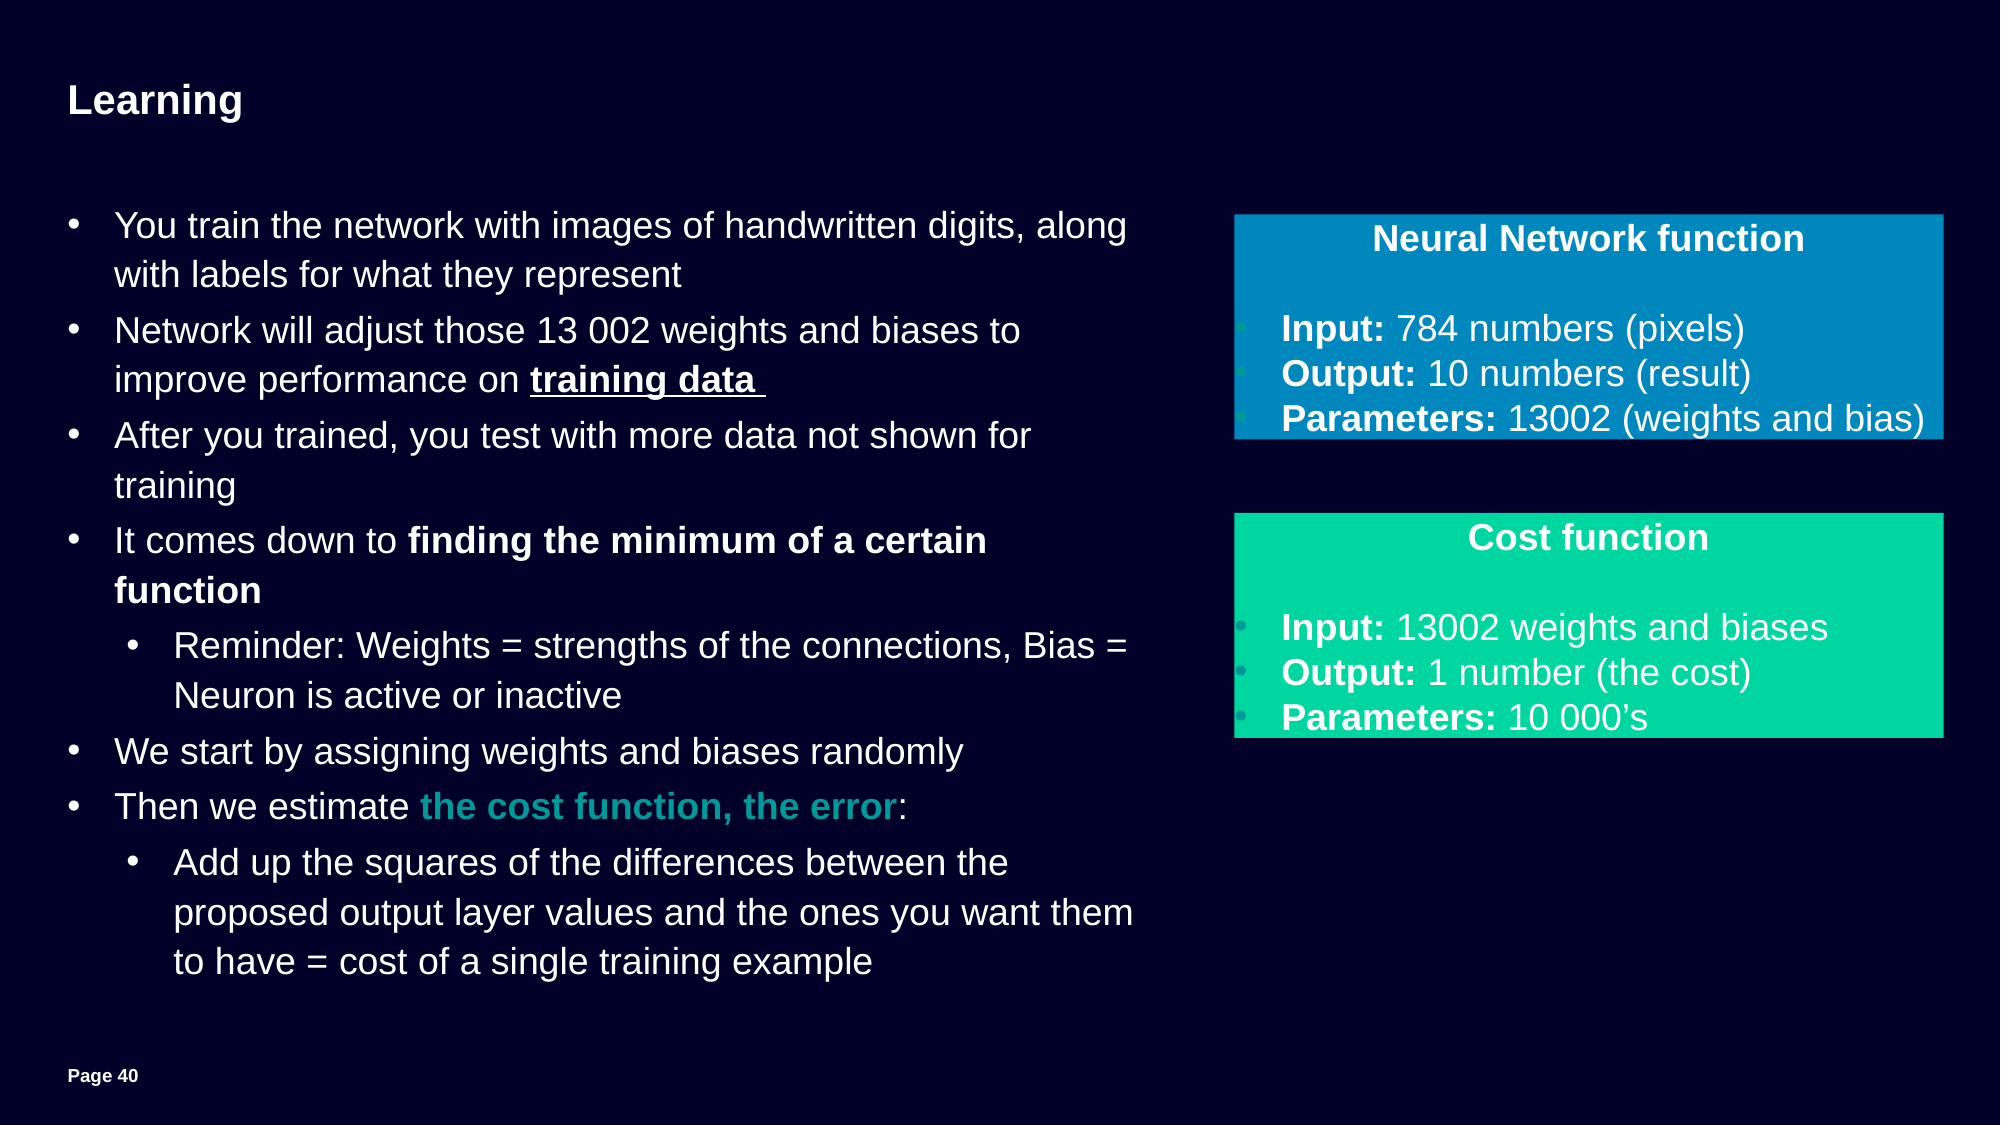

# Learning
You train the network with images of handwritten digits, along with labels for what they represent
Network will adjust those 13 002 weights and biases to improve performance on training data
After you trained, you test with more data not shown for training
It comes down to finding the minimum of a certain function
Reminder: Weights = strengths of the connections, Bias = Neuron is active or inactive
We start by assigning weights and biases randomly
Then we estimate the cost function, the error:
Add up the squares of the differences between the proposed output layer values and the ones you want them to have = cost of a single training example
Neural Network function

Input: 784 numbers (pixels)
Output: 10 numbers (result)
Parameters: 13002 (weights and bias)
Cost function

Input: 13002 weights and biases
Output: 1 number (the cost)
Parameters: 10 000’s
Page 40